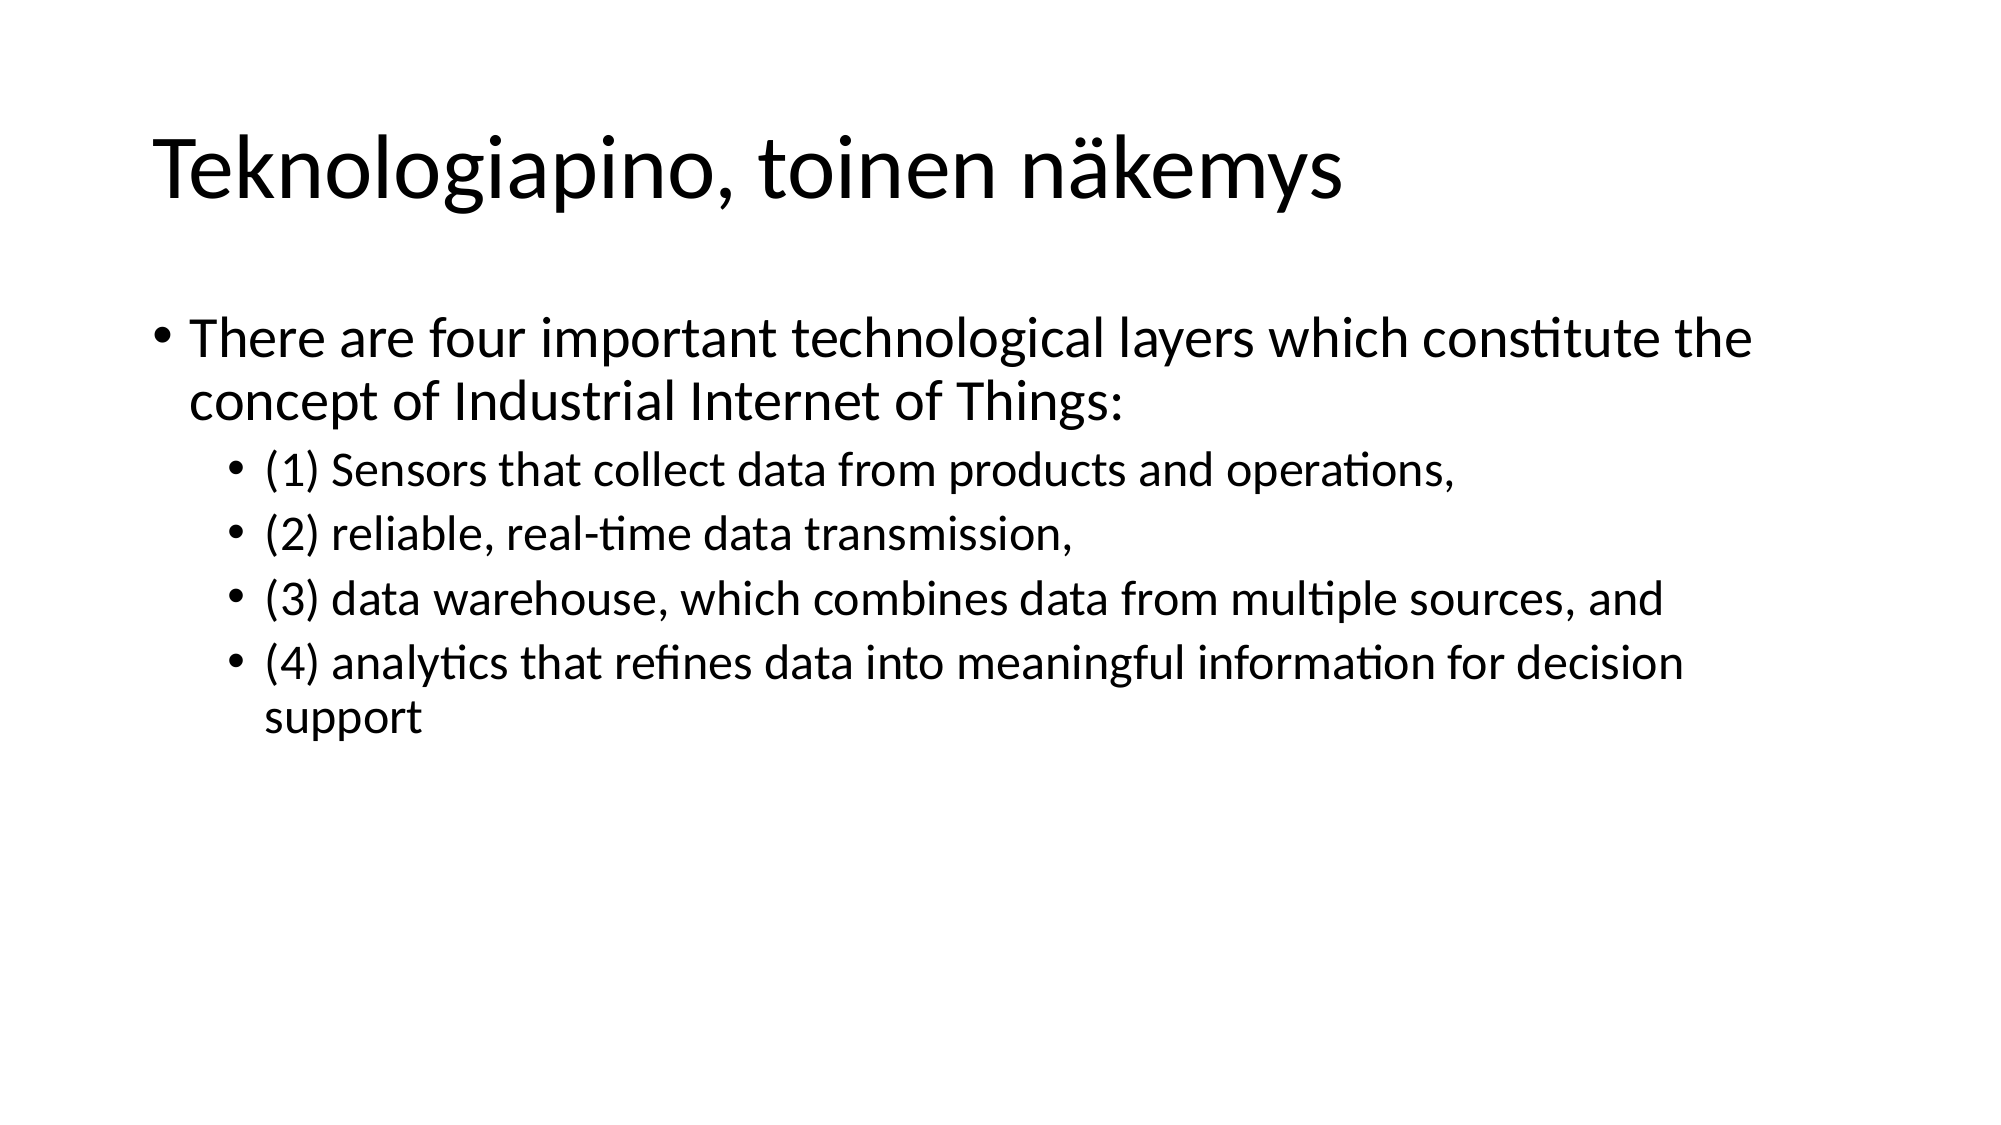

# Teknologiapino, toinen näkemys
There are four important technological layers which constitute the concept of Industrial Internet of Things:
(1) Sensors that collect data from products and operations,
(2) reliable, real-time data transmission,
(3) data warehouse, which combines data from multiple sources, and
(4) analytics that refines data into meaningful information for decision support